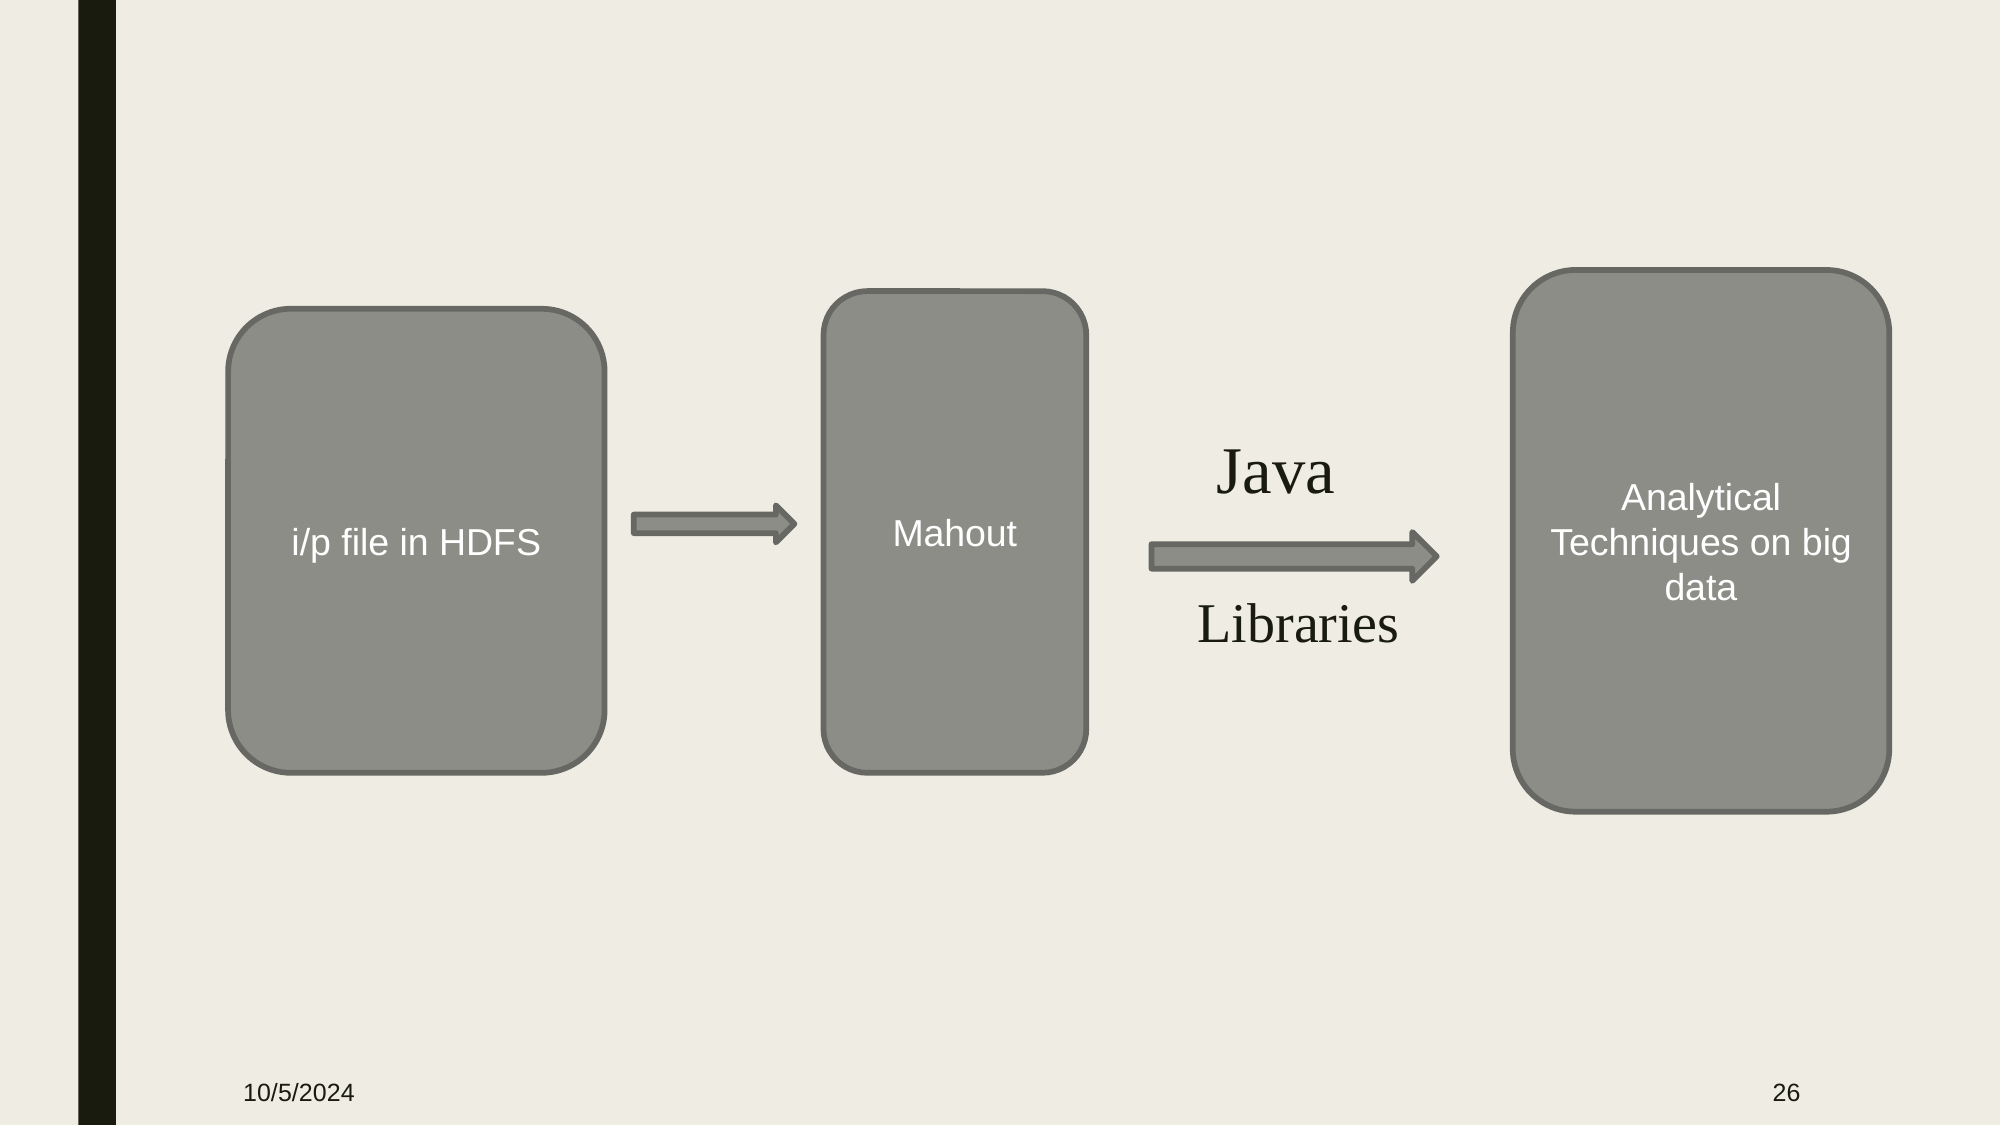

Analytical Techniques on big data
Mahout
i/p file in HDFS
Java

Libraries
10/5/2024
26